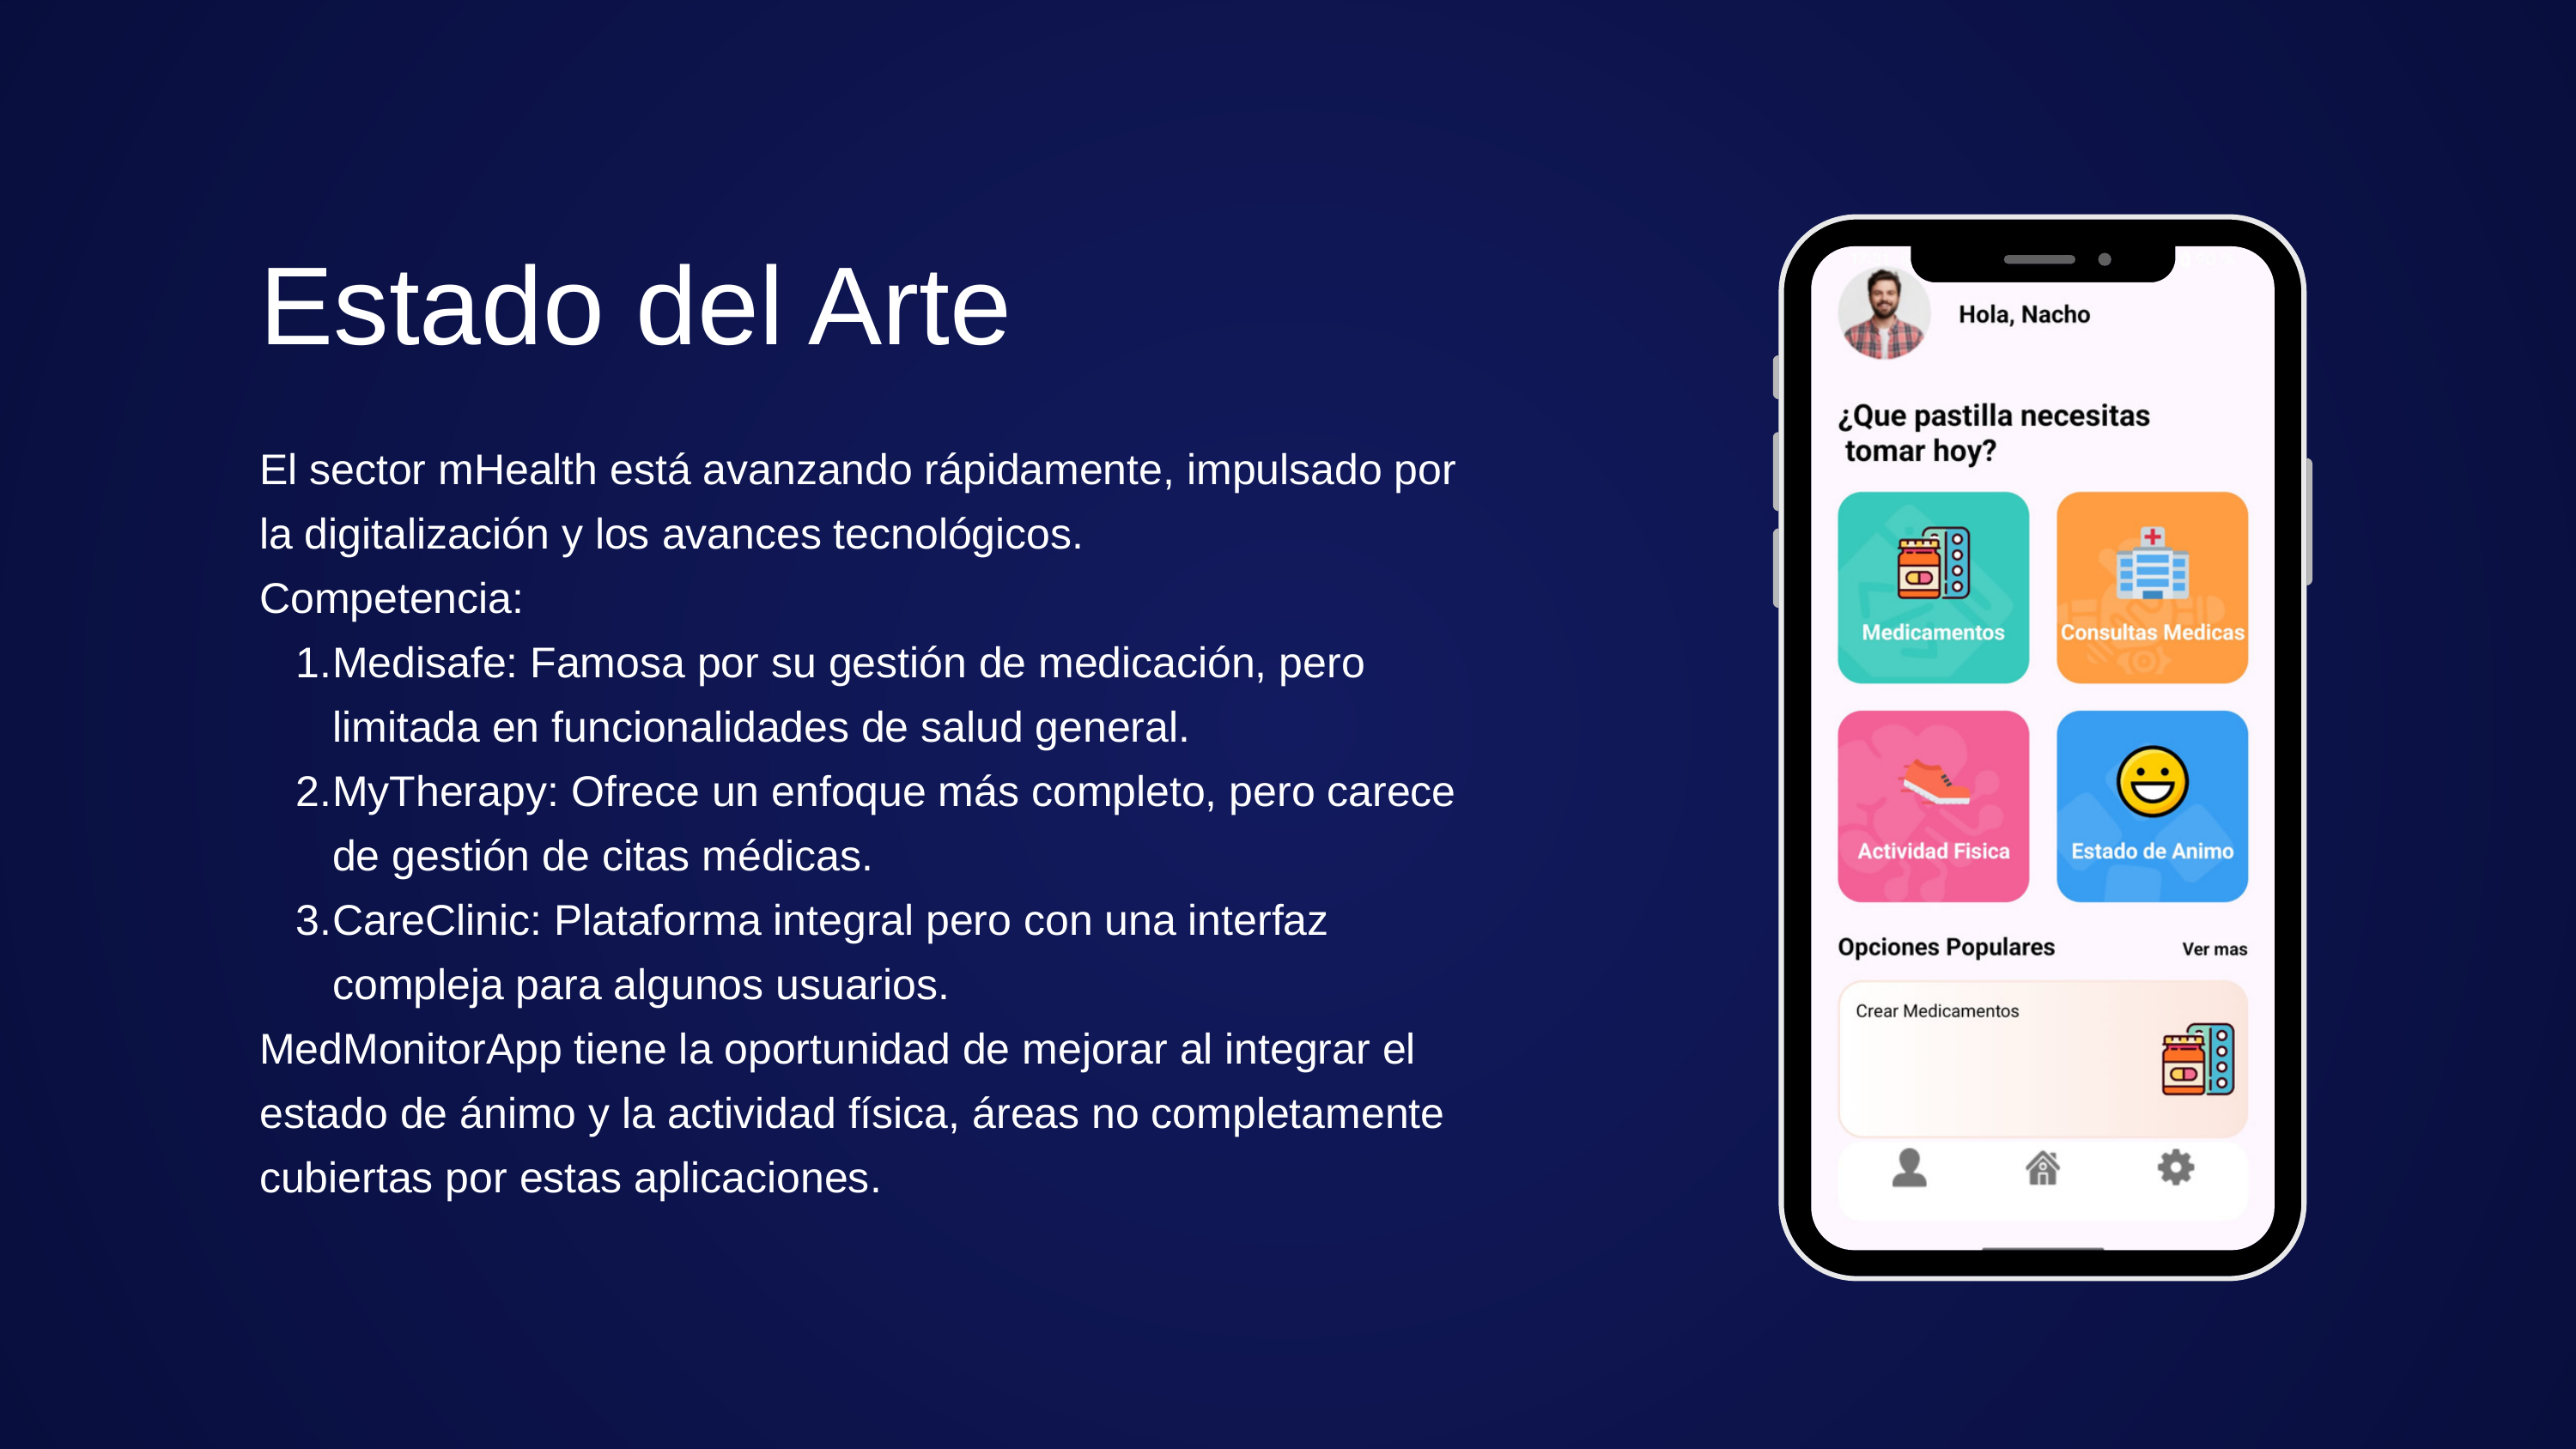

Estado del Arte
El sector mHealth está avanzando rápidamente, impulsado por la digitalización y los avances tecnológicos.
Competencia:
Medisafe: Famosa por su gestión de medicación, pero limitada en funcionalidades de salud general.
MyTherapy: Ofrece un enfoque más completo, pero carece de gestión de citas médicas.
CareClinic: Plataforma integral pero con una interfaz compleja para algunos usuarios.
MedMonitorApp tiene la oportunidad de mejorar al integrar el estado de ánimo y la actividad física, áreas no completamente cubiertas por estas aplicaciones.